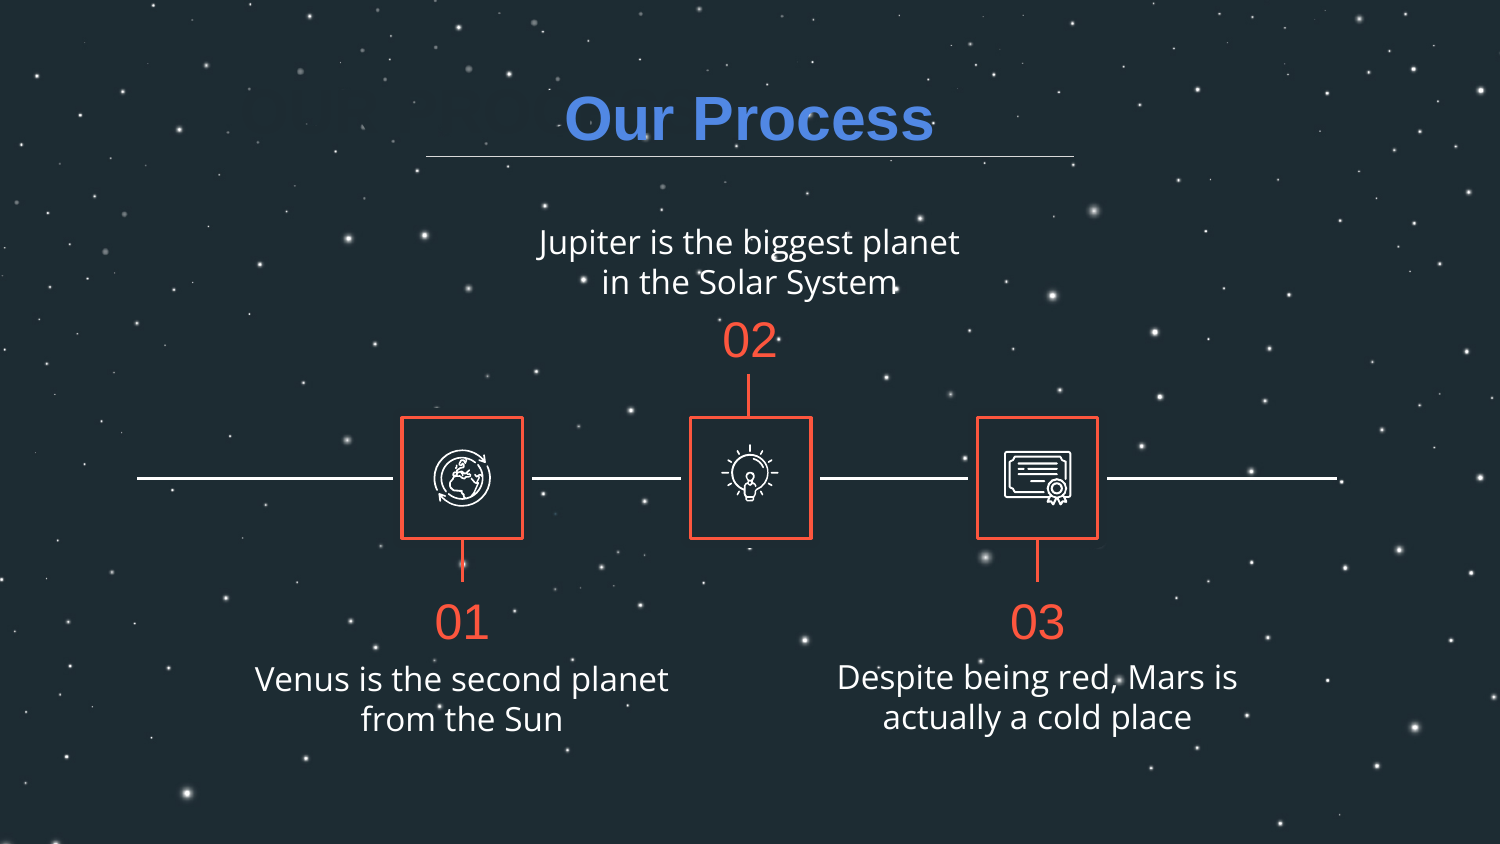

OUR PROCESS
# Our Process
Jupiter is the biggest planet in the Solar System
02

01
03
Despite being red, Mars is actually a cold place
Venus is the second planet from the Sun